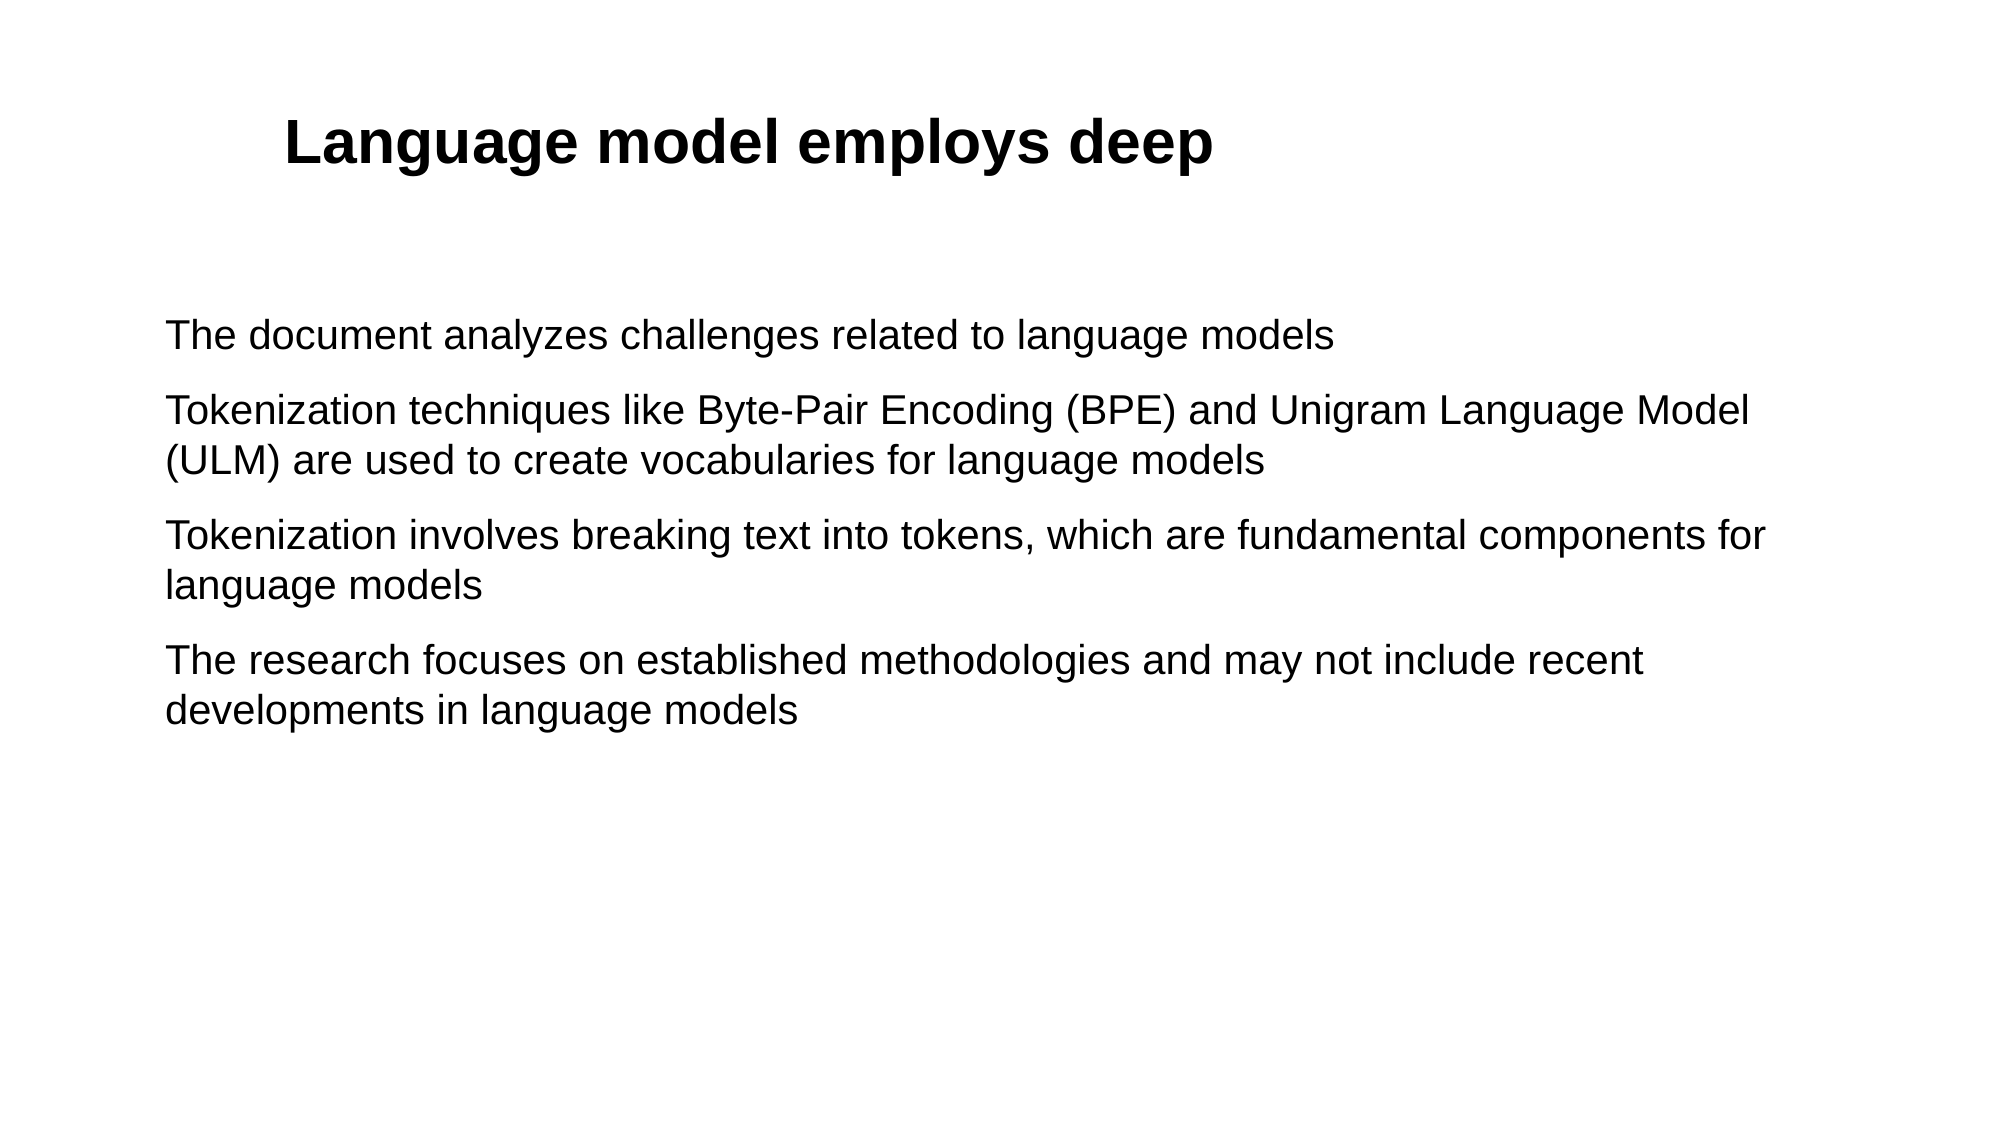

# Language model employs deep

The document analyzes challenges related to language models
Tokenization techniques like Byte-Pair Encoding (BPE) and Unigram Language Model (ULM) are used to create vocabularies for language models
Tokenization involves breaking text into tokens, which are fundamental components for language models
The research focuses on established methodologies and may not include recent developments in language models